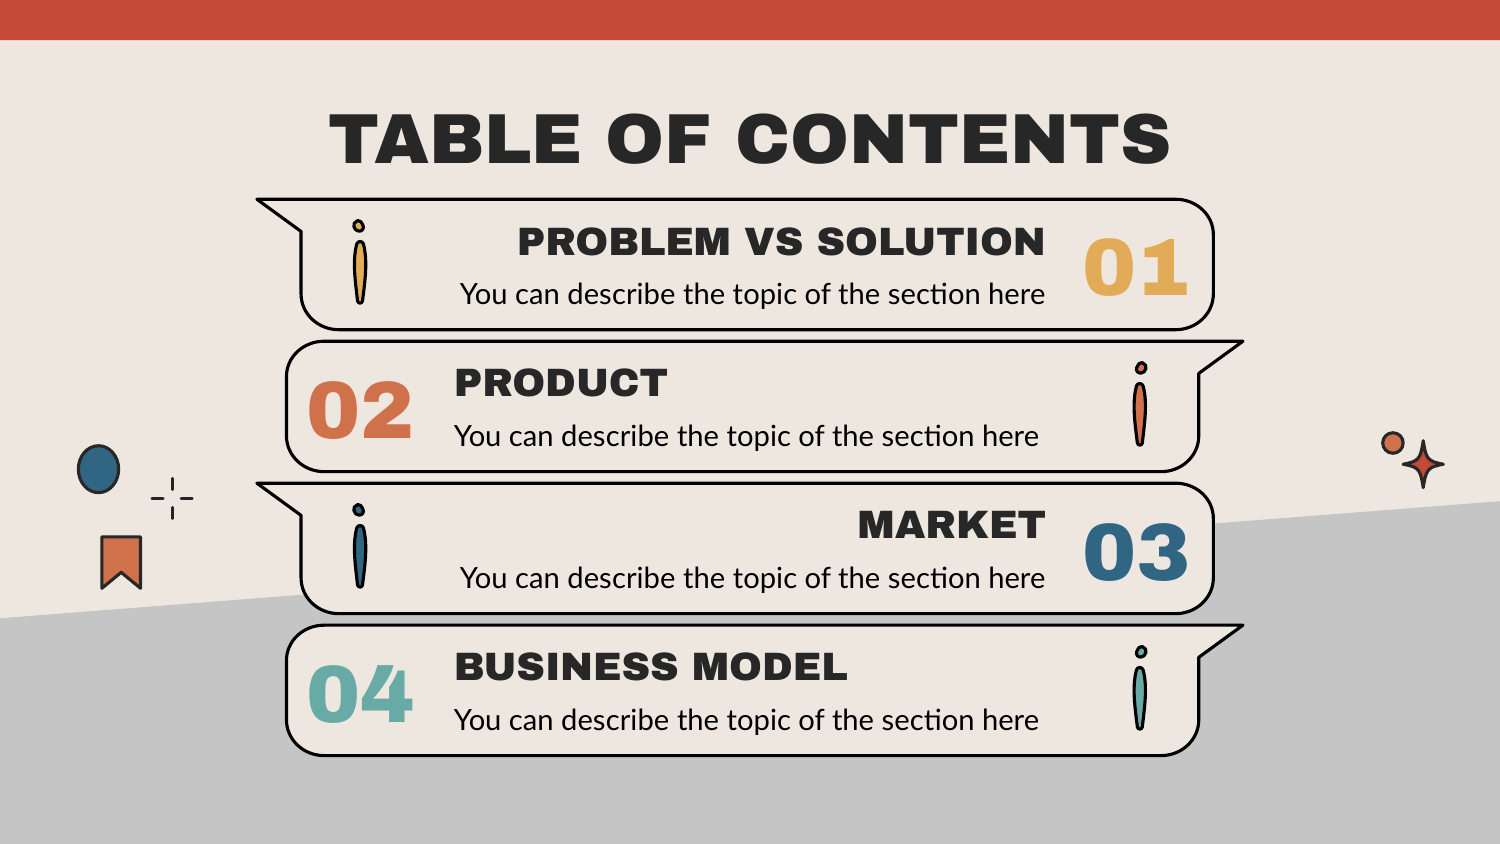

TABLE OF CONTENTS

PROBLEM VS SOLUTION
# 01
You can describe the topic of the section here

PRODUCT
02
You can describe the topic of the section here

MARKET
03

You can describe the topic of the section here

BUSINESS MODEL
04
You can describe the topic of the section here